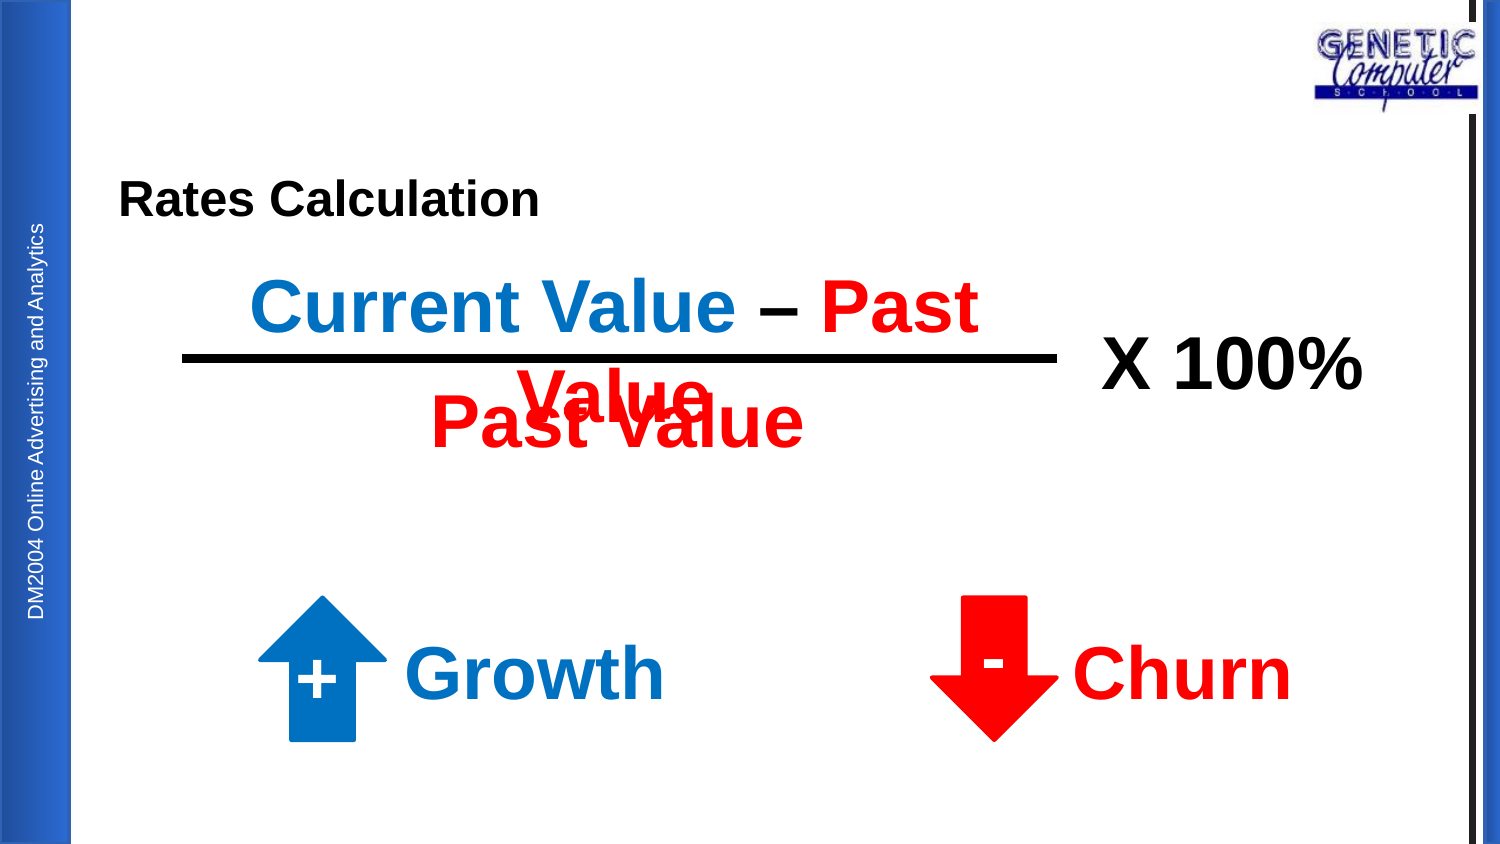

# Rates Calculation
Current Value – Past Value
X 100%
Past Value
+
-
Churn
Growth